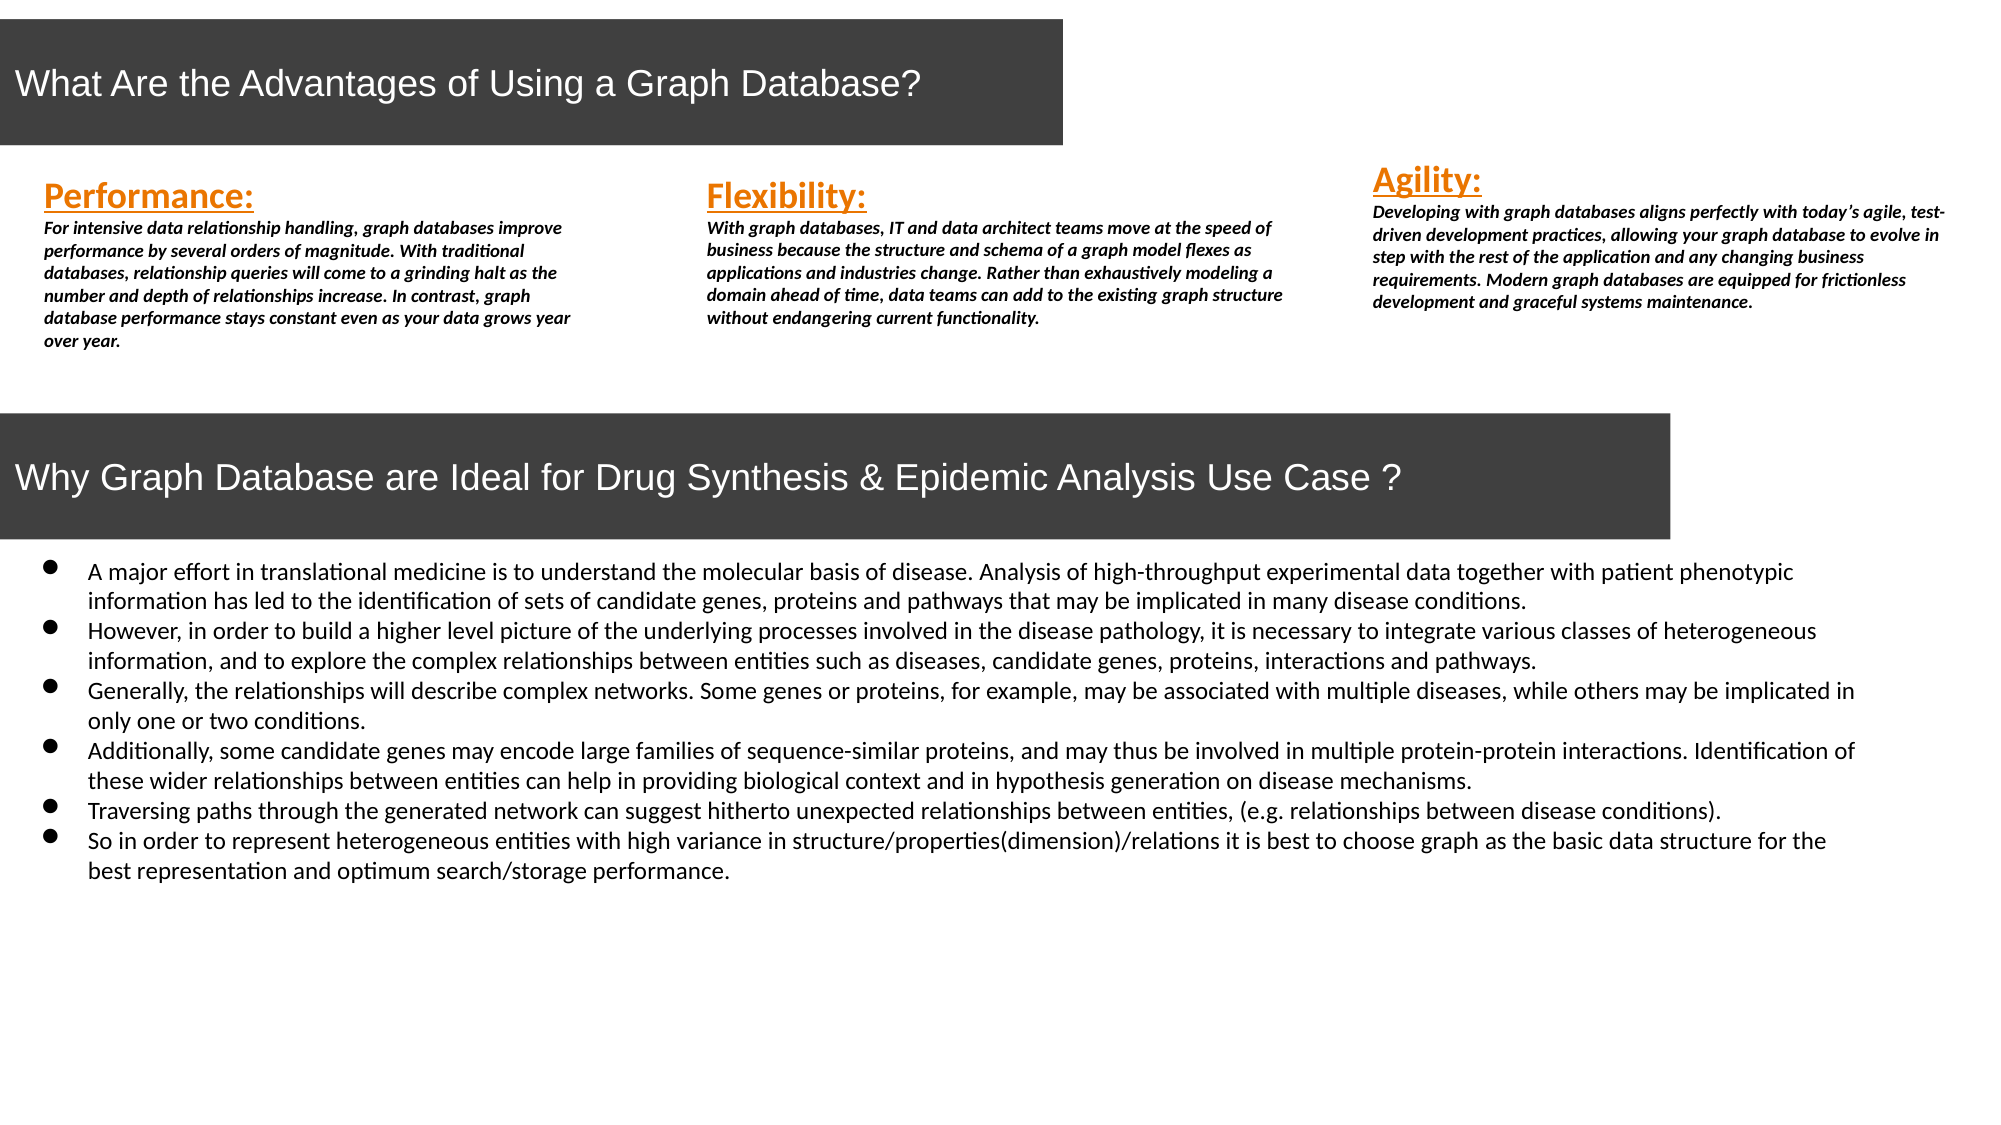

What Are the Advantages of Using a Graph Database?

What Are the Advantages of Using a Graph Database?
Agility:
Developing with graph databases aligns perfectly with today’s agile, test-driven development practices, allowing your graph database to evolve in step with the rest of the application and any changing business requirements. Modern graph databases are equipped for frictionless development and graceful systems maintenance.
Flexibility:
With graph databases, IT and data architect teams move at the speed of business because the structure and schema of a graph model flexes as applications and industries change. Rather than exhaustively modeling a domain ahead of time, data teams can add to the existing graph structure without endangering current functionality.

Performance:
For intensive data relationship handling, graph databases improve performance by several orders of magnitude. With traditional databases, relationship queries will come to a grinding halt as the number and depth of relationships increase. In contrast, graph database performance stays constant even as your data grows year over year.

Why Graph Database are Ideal for Drug Synthesis & Epidemic Analysis Use Case ?
A major effort in translational medicine is to understand the molecular basis of disease. Analysis of high-throughput experimental data together with patient phenotypic information has led to the identification of sets of candidate genes, proteins and pathways that may be implicated in many disease conditions.
However, in order to build a higher level picture of the underlying processes involved in the disease pathology, it is necessary to integrate various classes of heterogeneous information, and to explore the complex relationships between entities such as diseases, candidate genes, proteins, interactions and pathways.
Generally, the relationships will describe complex networks. Some genes or proteins, for example, may be associated with multiple diseases, while others may be implicated in only one or two conditions.
Additionally, some candidate genes may encode large families of sequence-similar proteins, and may thus be involved in multiple protein-protein interactions. Identification of these wider relationships between entities can help in providing biological context and in hypothesis generation on disease mechanisms.
Traversing paths through the generated network can suggest hitherto unexpected relationships between entities, (e.g. relationships between disease conditions).
So in order to represent heterogeneous entities with high variance in structure/properties(dimension)/relations it is best to choose graph as the basic data structure for the best representation and optimum search/storage performance.